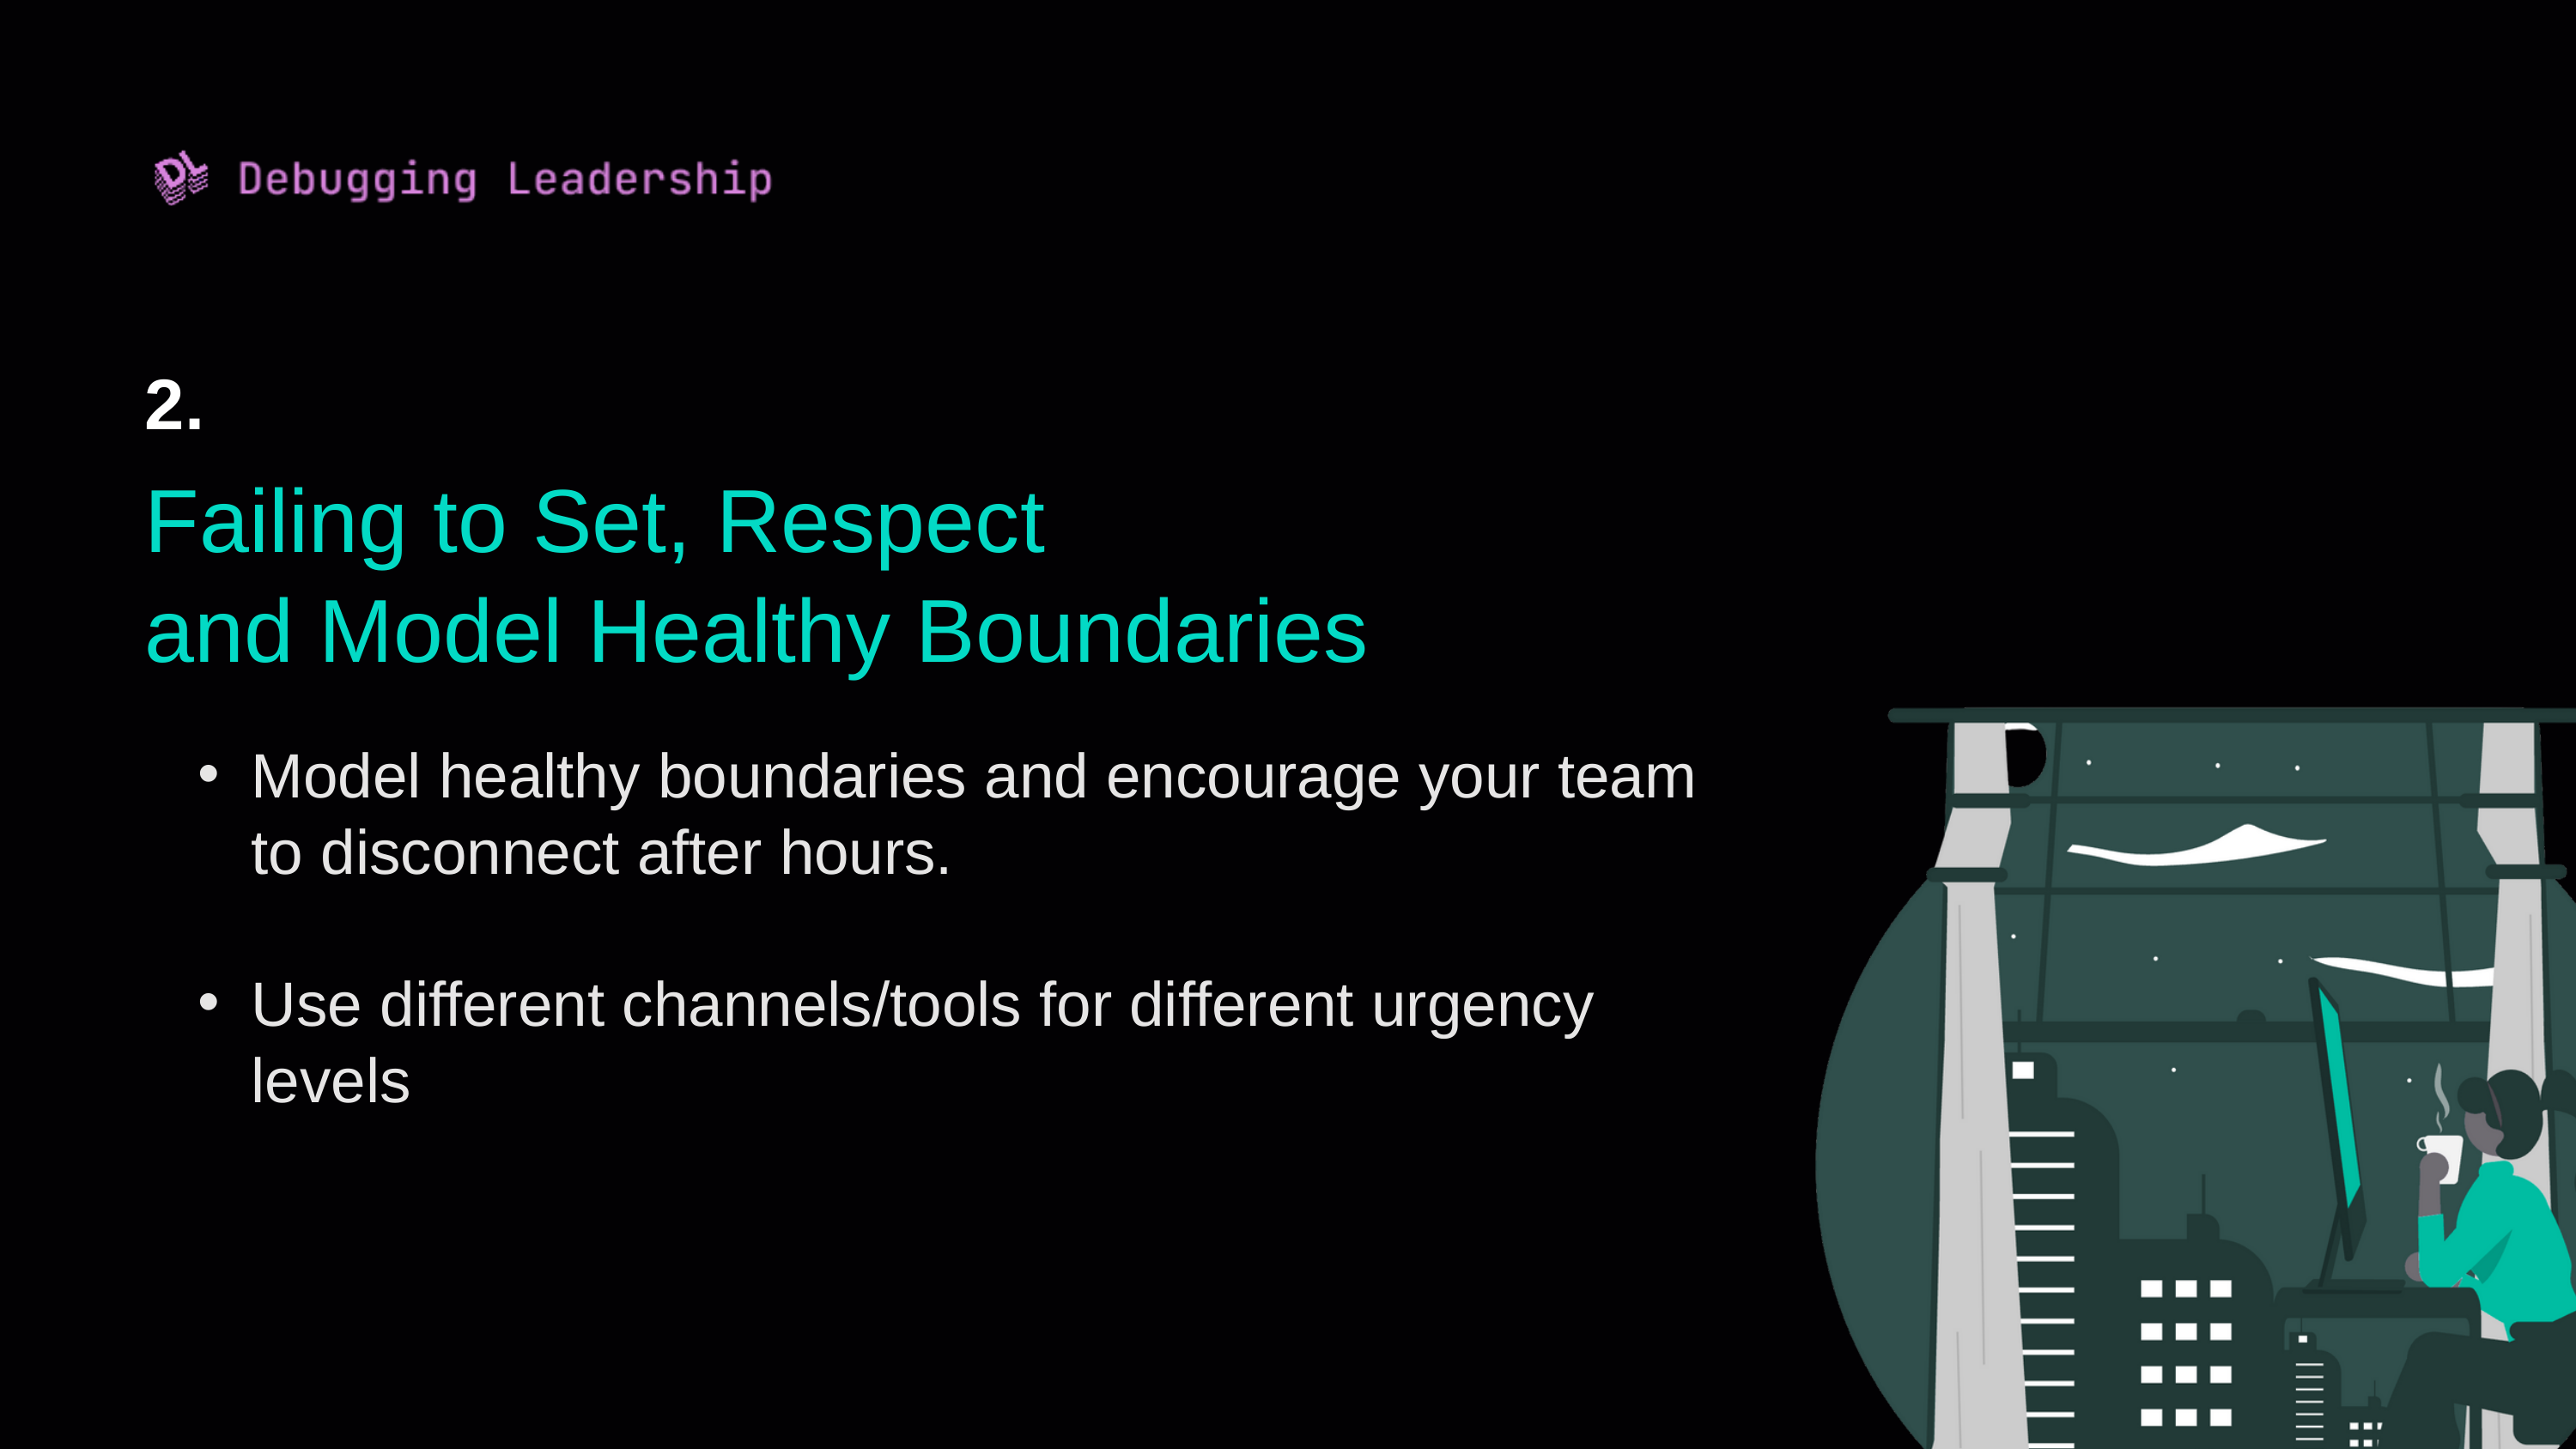

2.
Failing to Set, Respect
and Model Healthy Boundaries

Model healthy boundaries and encourage your team to disconnect after hours.

Use different channels/tools for different urgency levels